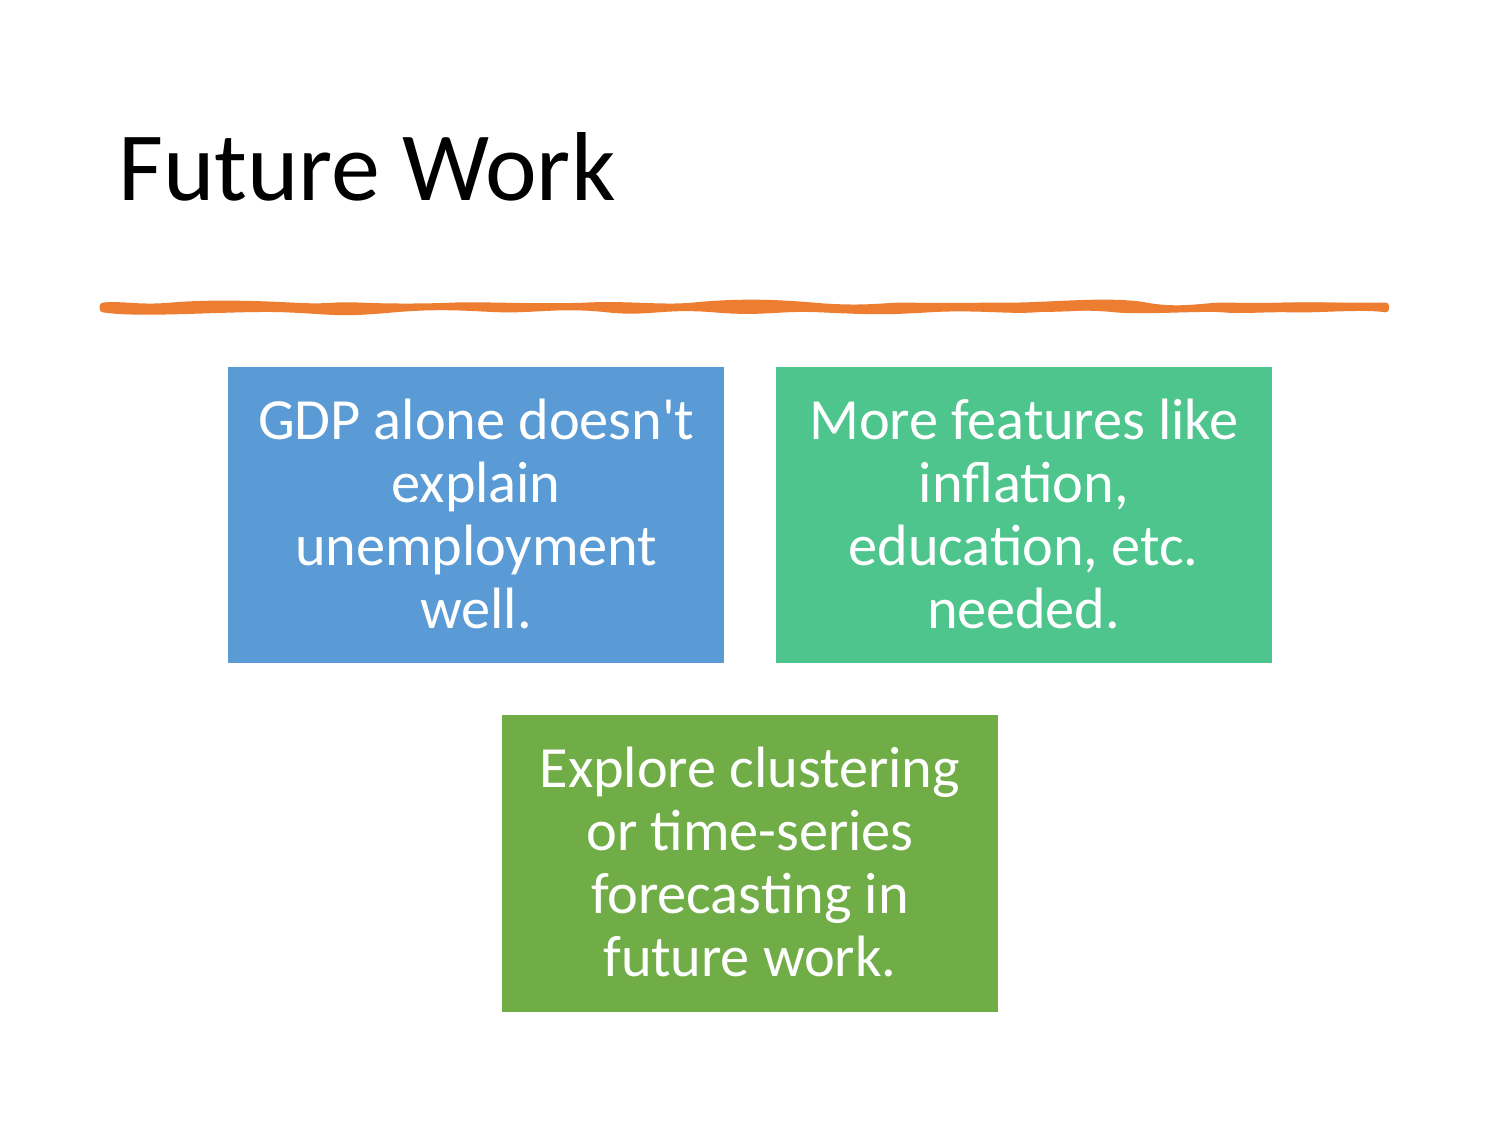

# Future Work

GDP alone doesn't explain unemployment well.
More features like inflation, education, etc. needed.
Explore clustering or time-series forecasting in future work.